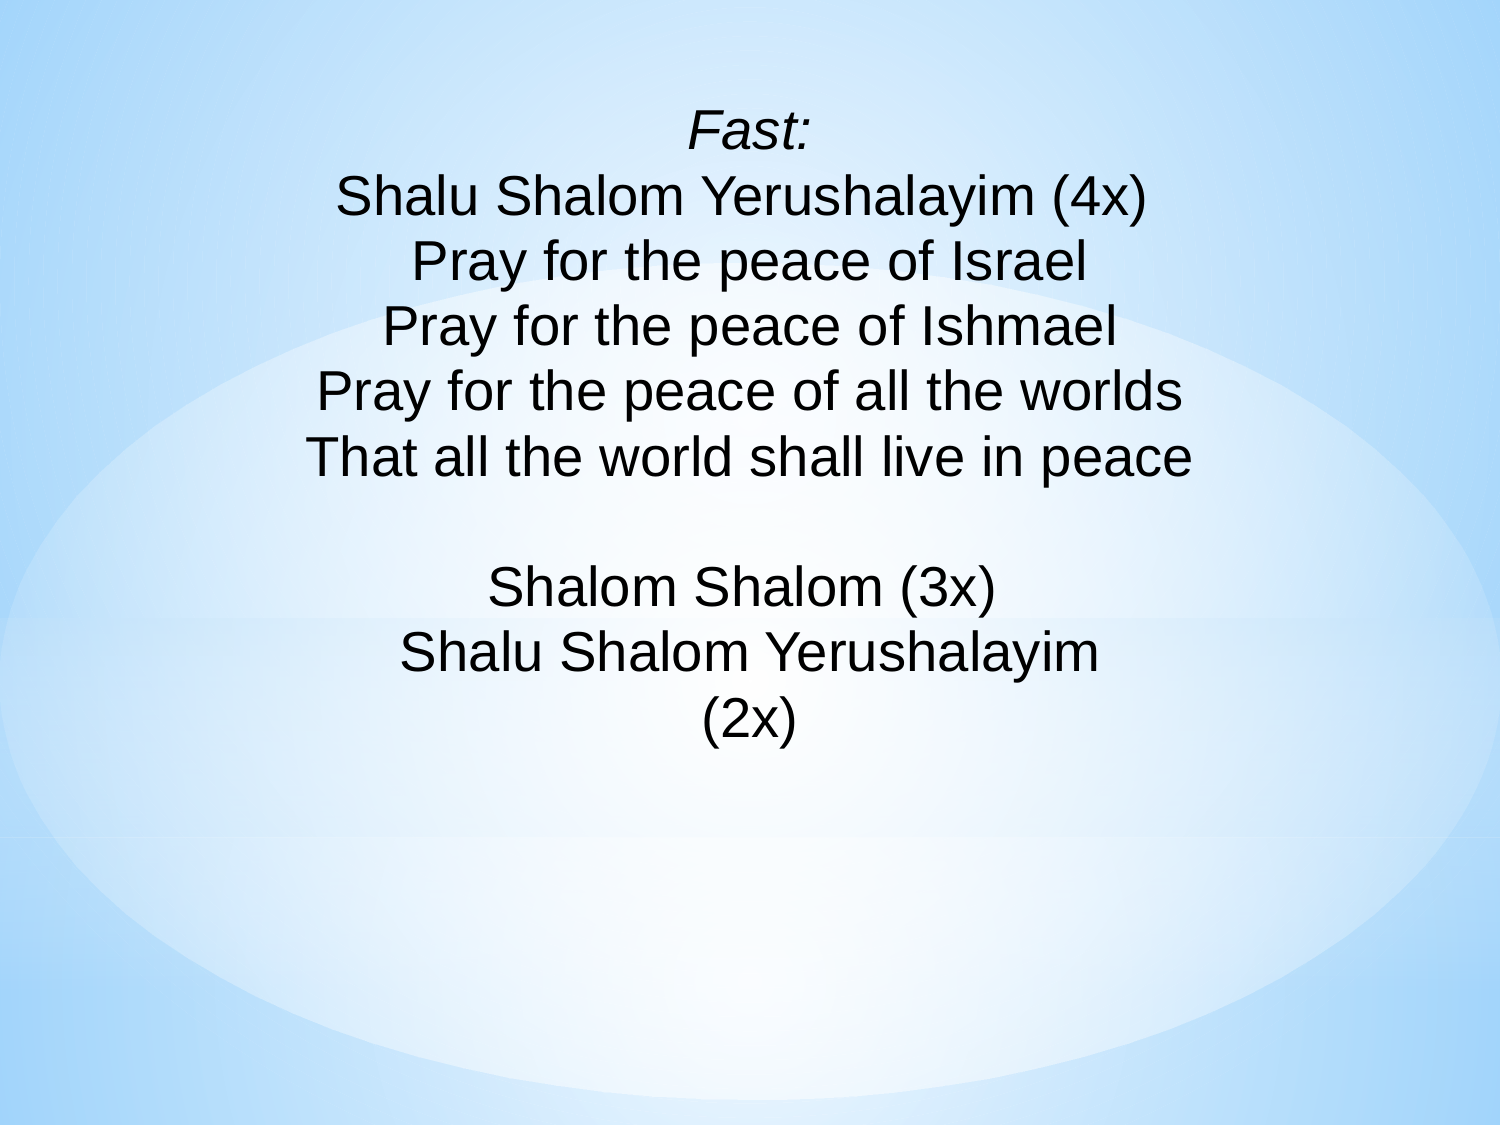

Fast:
Shalu Shalom Yerushalayim (4x)
Pray for the peace of Israel
Pray for the peace of Ishmael
Pray for the peace of all the worlds
That all the world shall live in peace

Shalom Shalom (3x)
Shalu Shalom Yerushalayim
(2x)